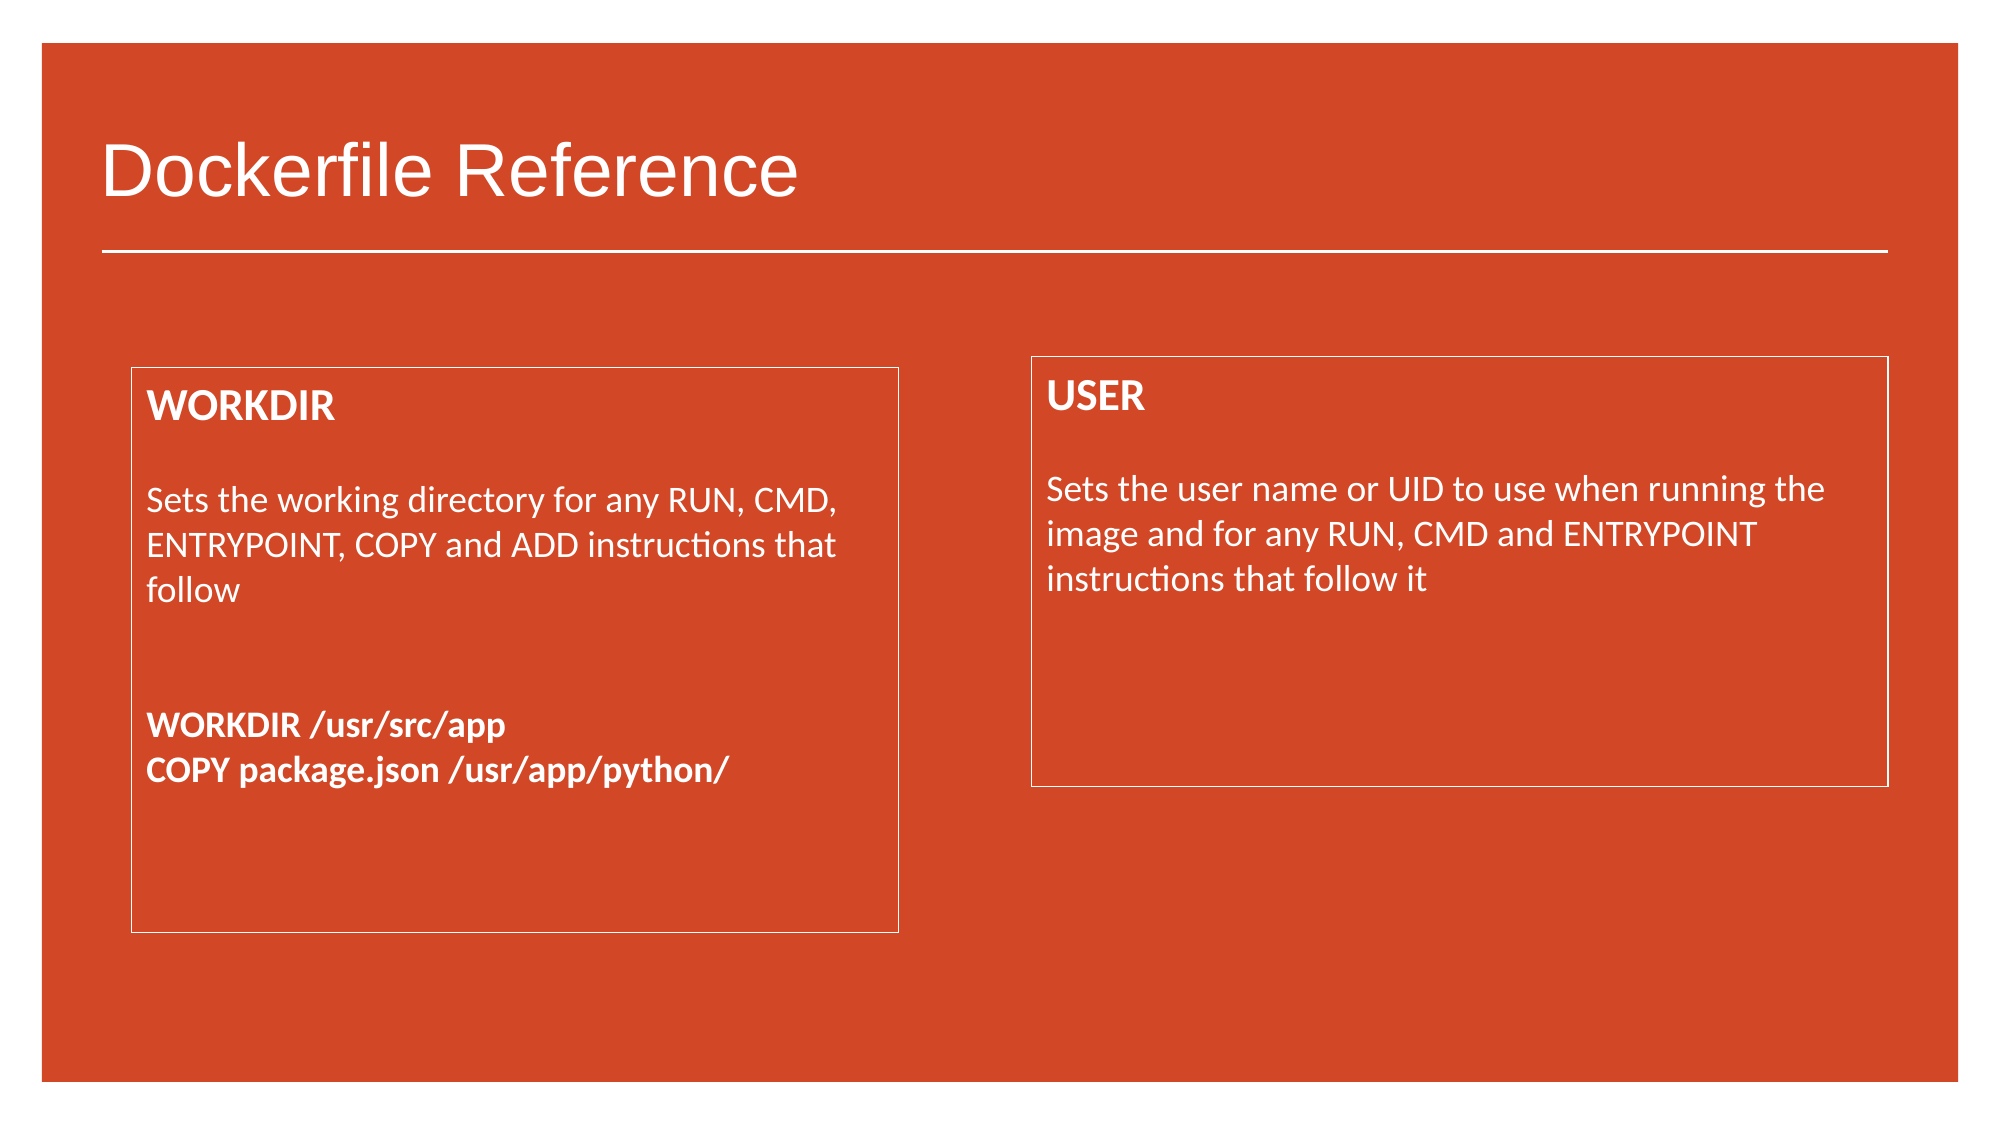

# Dockerfile Reference
USER

Sets the user name or UID to use when running the image and for any RUN, CMD and ENTRYPOINT instructions that follow it

WORKDIR

Sets the working directory for any RUN, CMD, ENTRYPOINT, COPY and ADD instructions that follow

WORKDIR /usr/src/app
COPY package.json /usr/app/python/